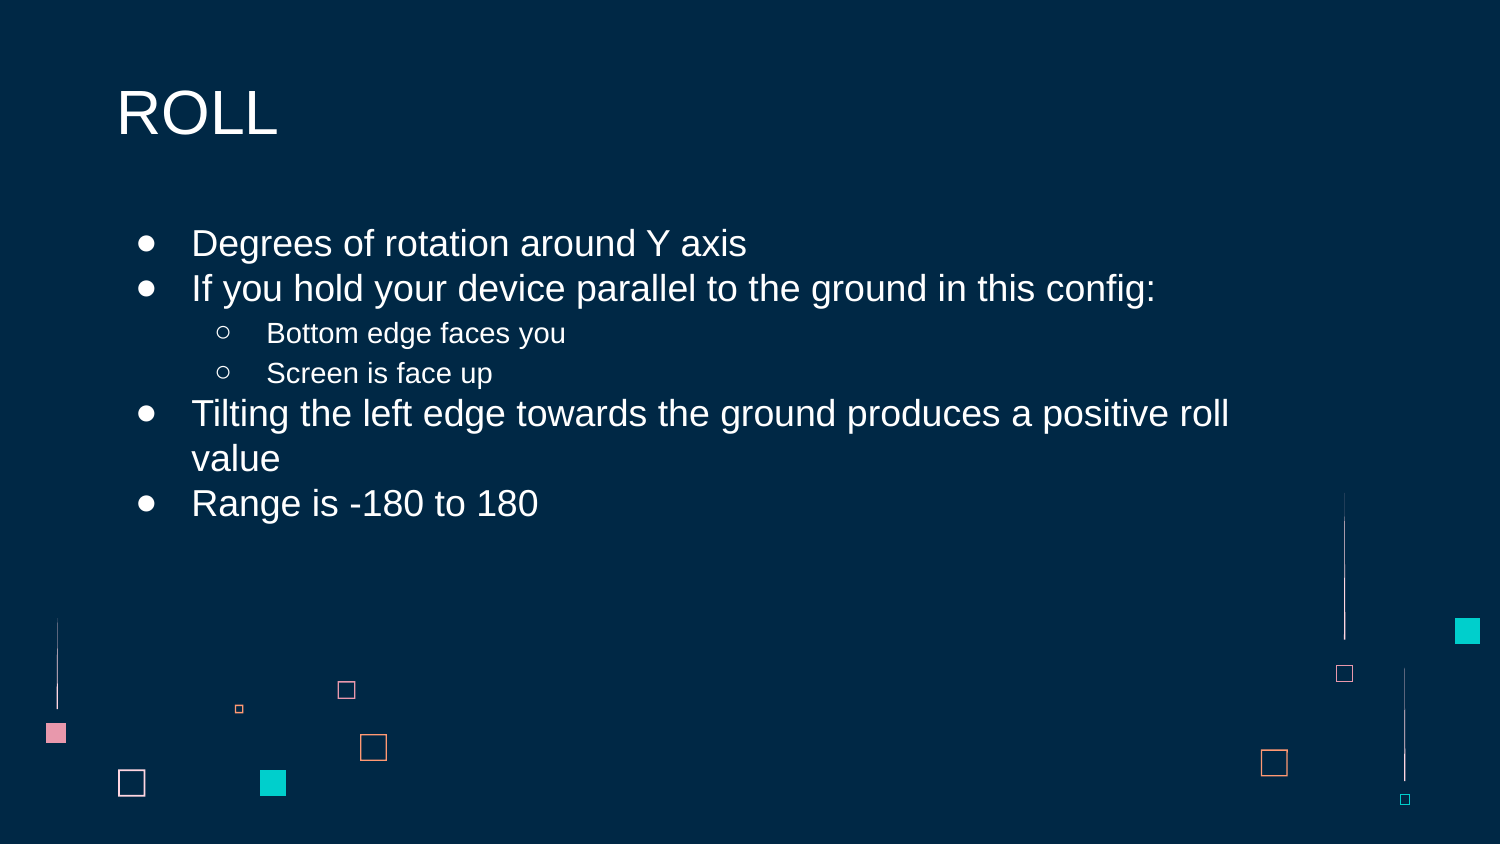

# ROLL
Degrees of rotation around Y axis
If you hold your device parallel to the ground in this config:
Bottom edge faces you
Screen is face up
Tilting the left edge towards the ground produces a positive roll value
Range is -180 to 180